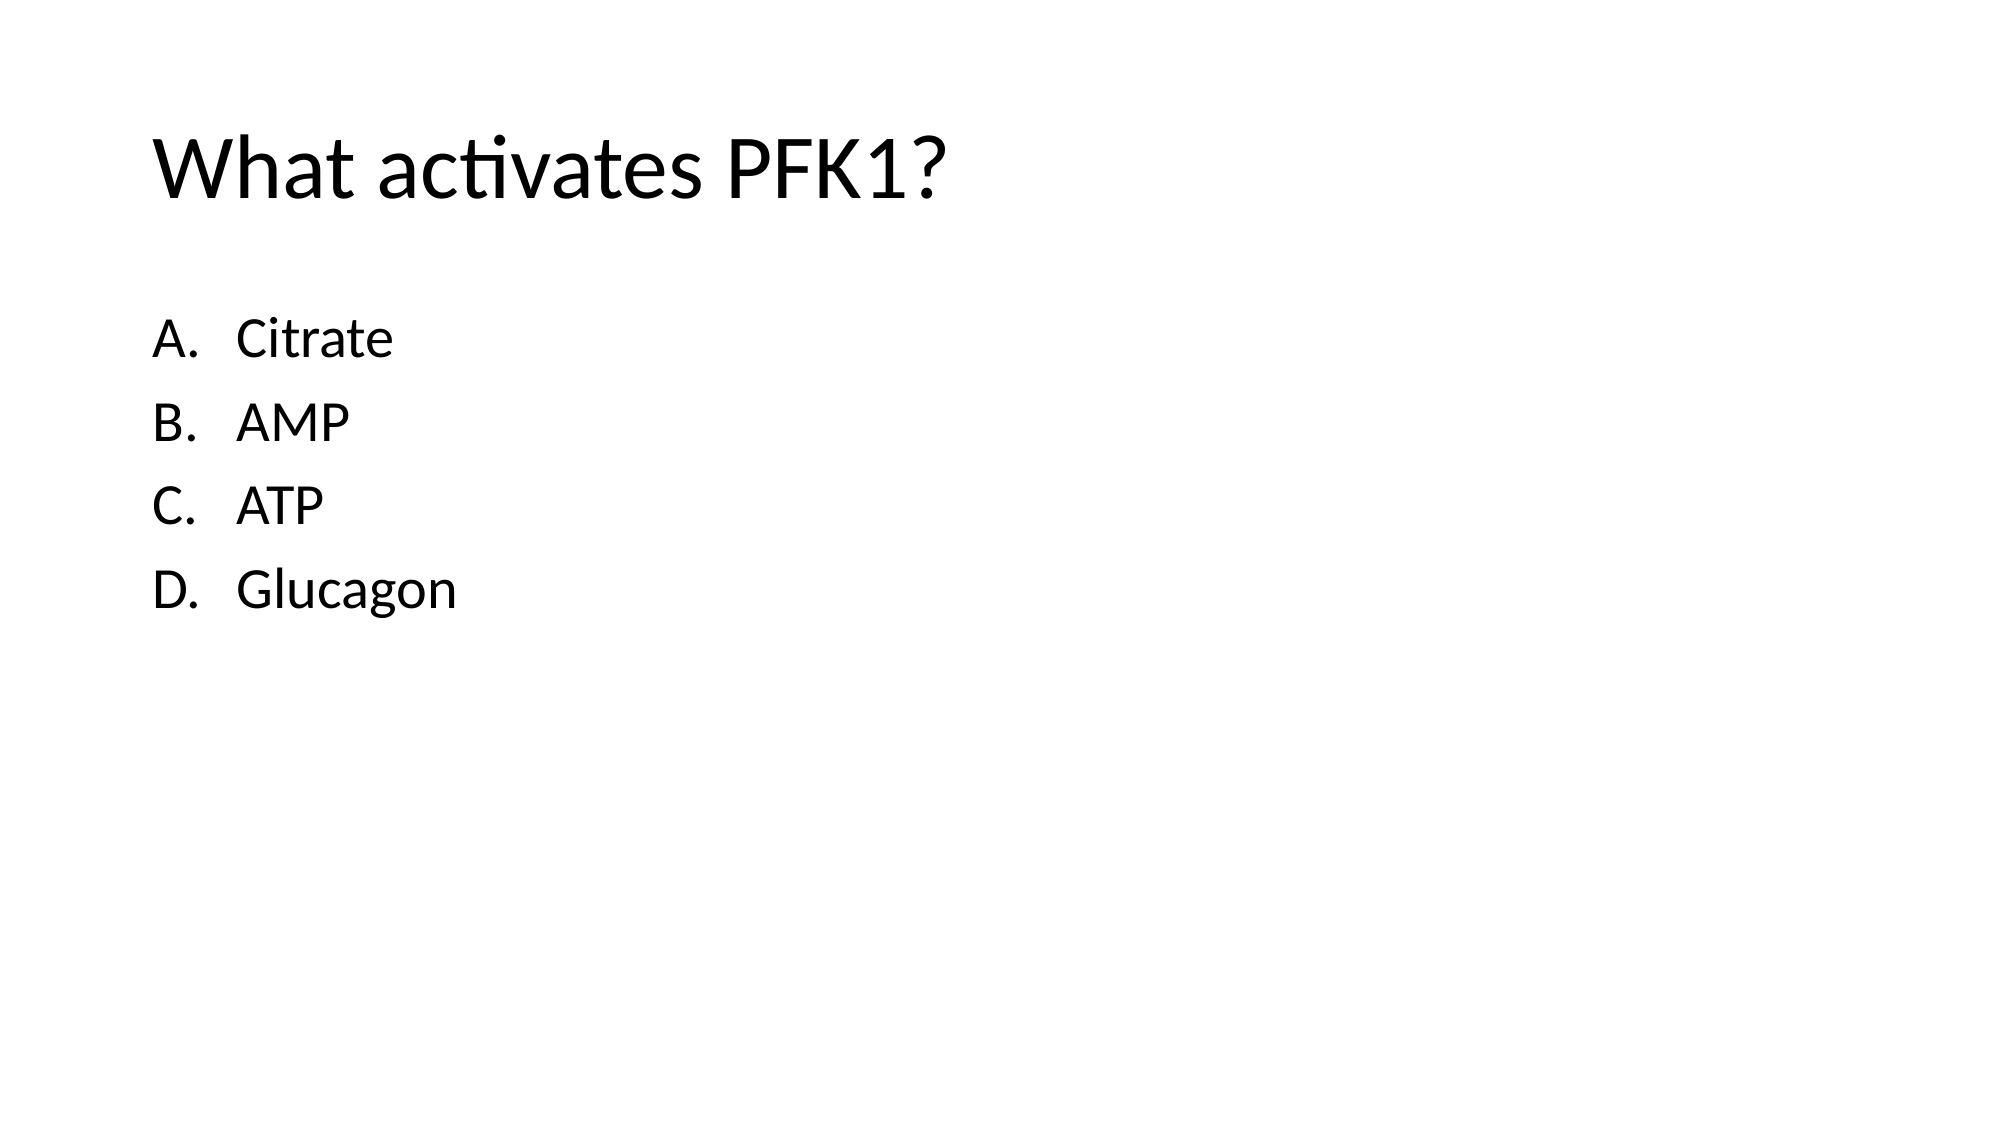

# What activates PFK1?
Citrate
AMP
ATP
Glucagon